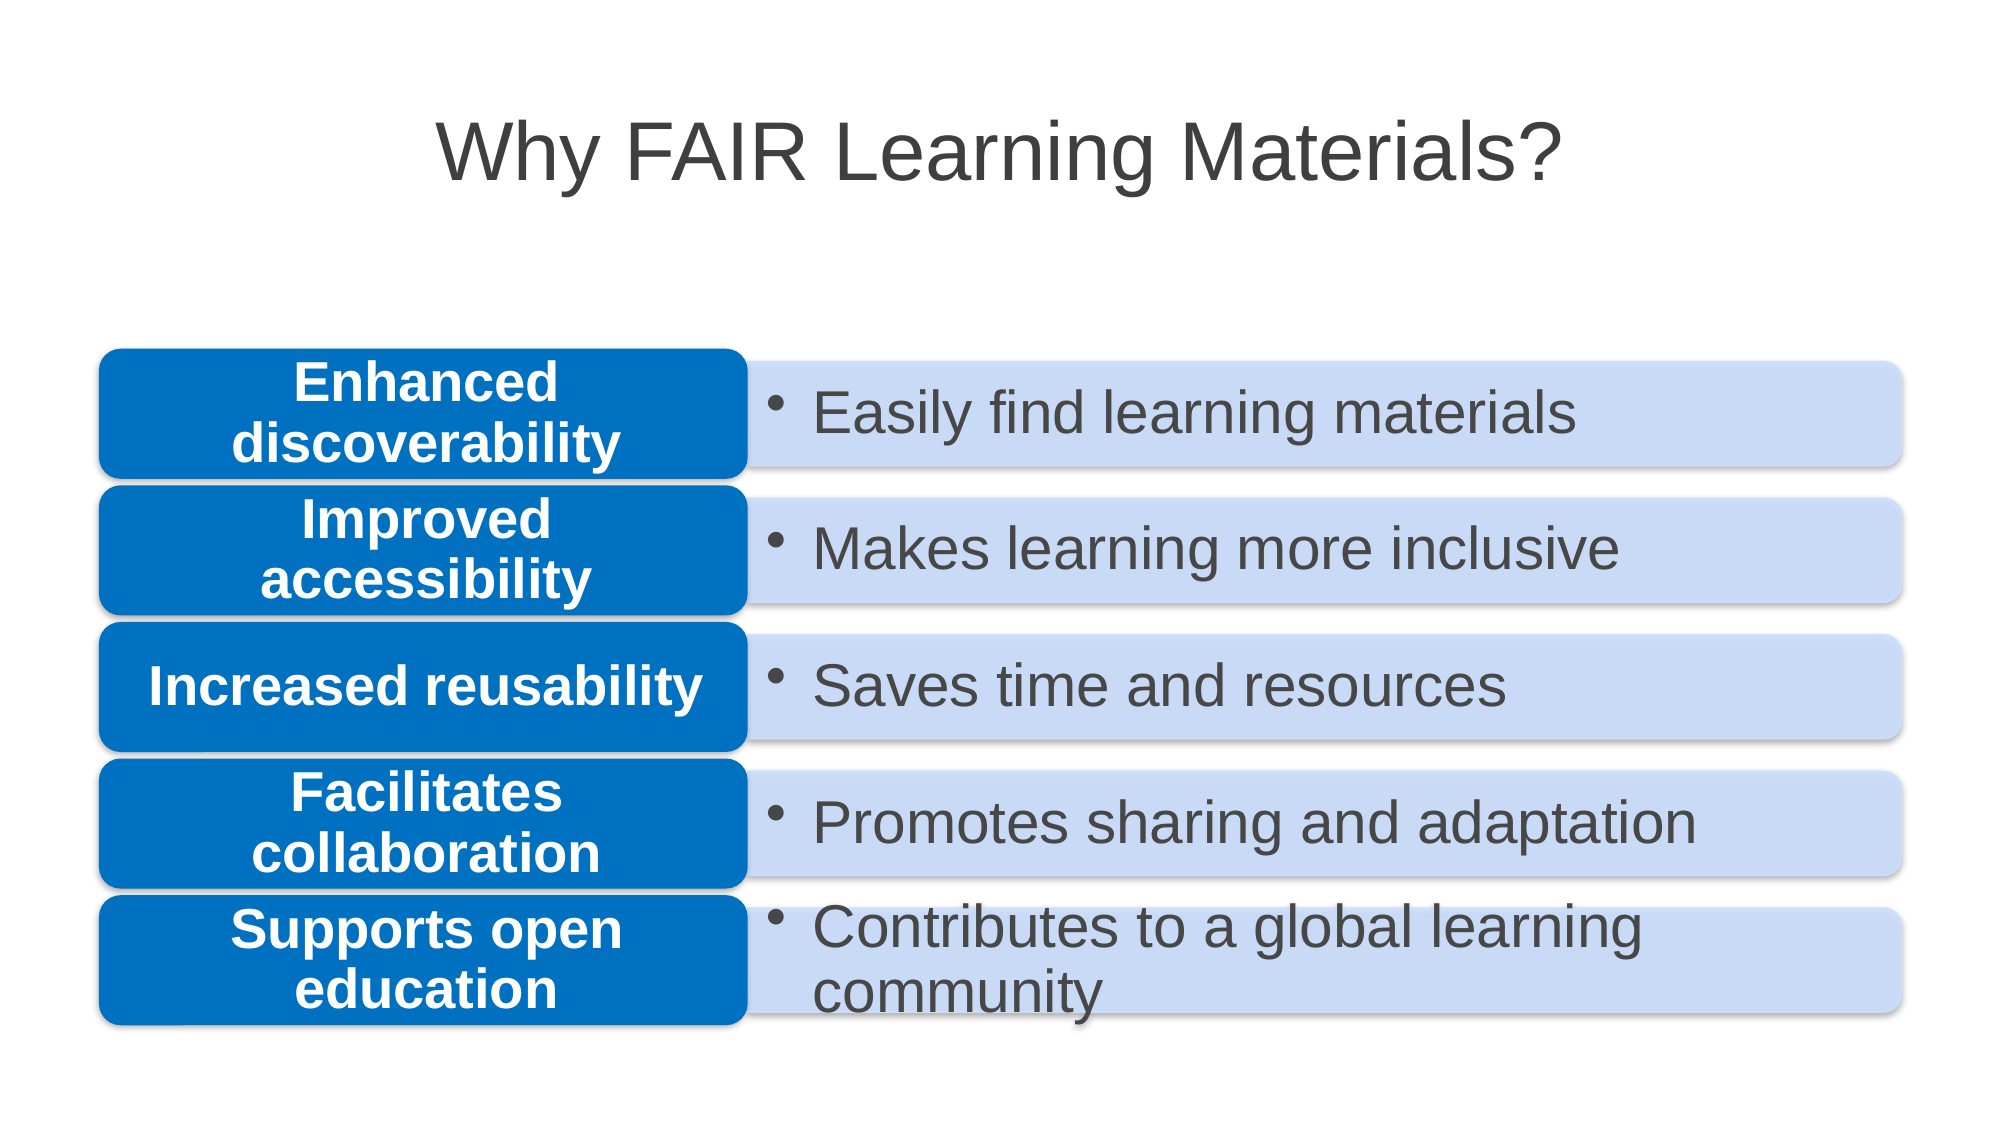

# Why FAIR Learning Materials?
Easily find learning materials
Enhanced discoverability
Makes learning more inclusive
Improved accessibility
Saves time and resources
Increased reusability
Promotes sharing and adaptation
Facilitates collaboration
Contributes to a global learning community
Supports open education